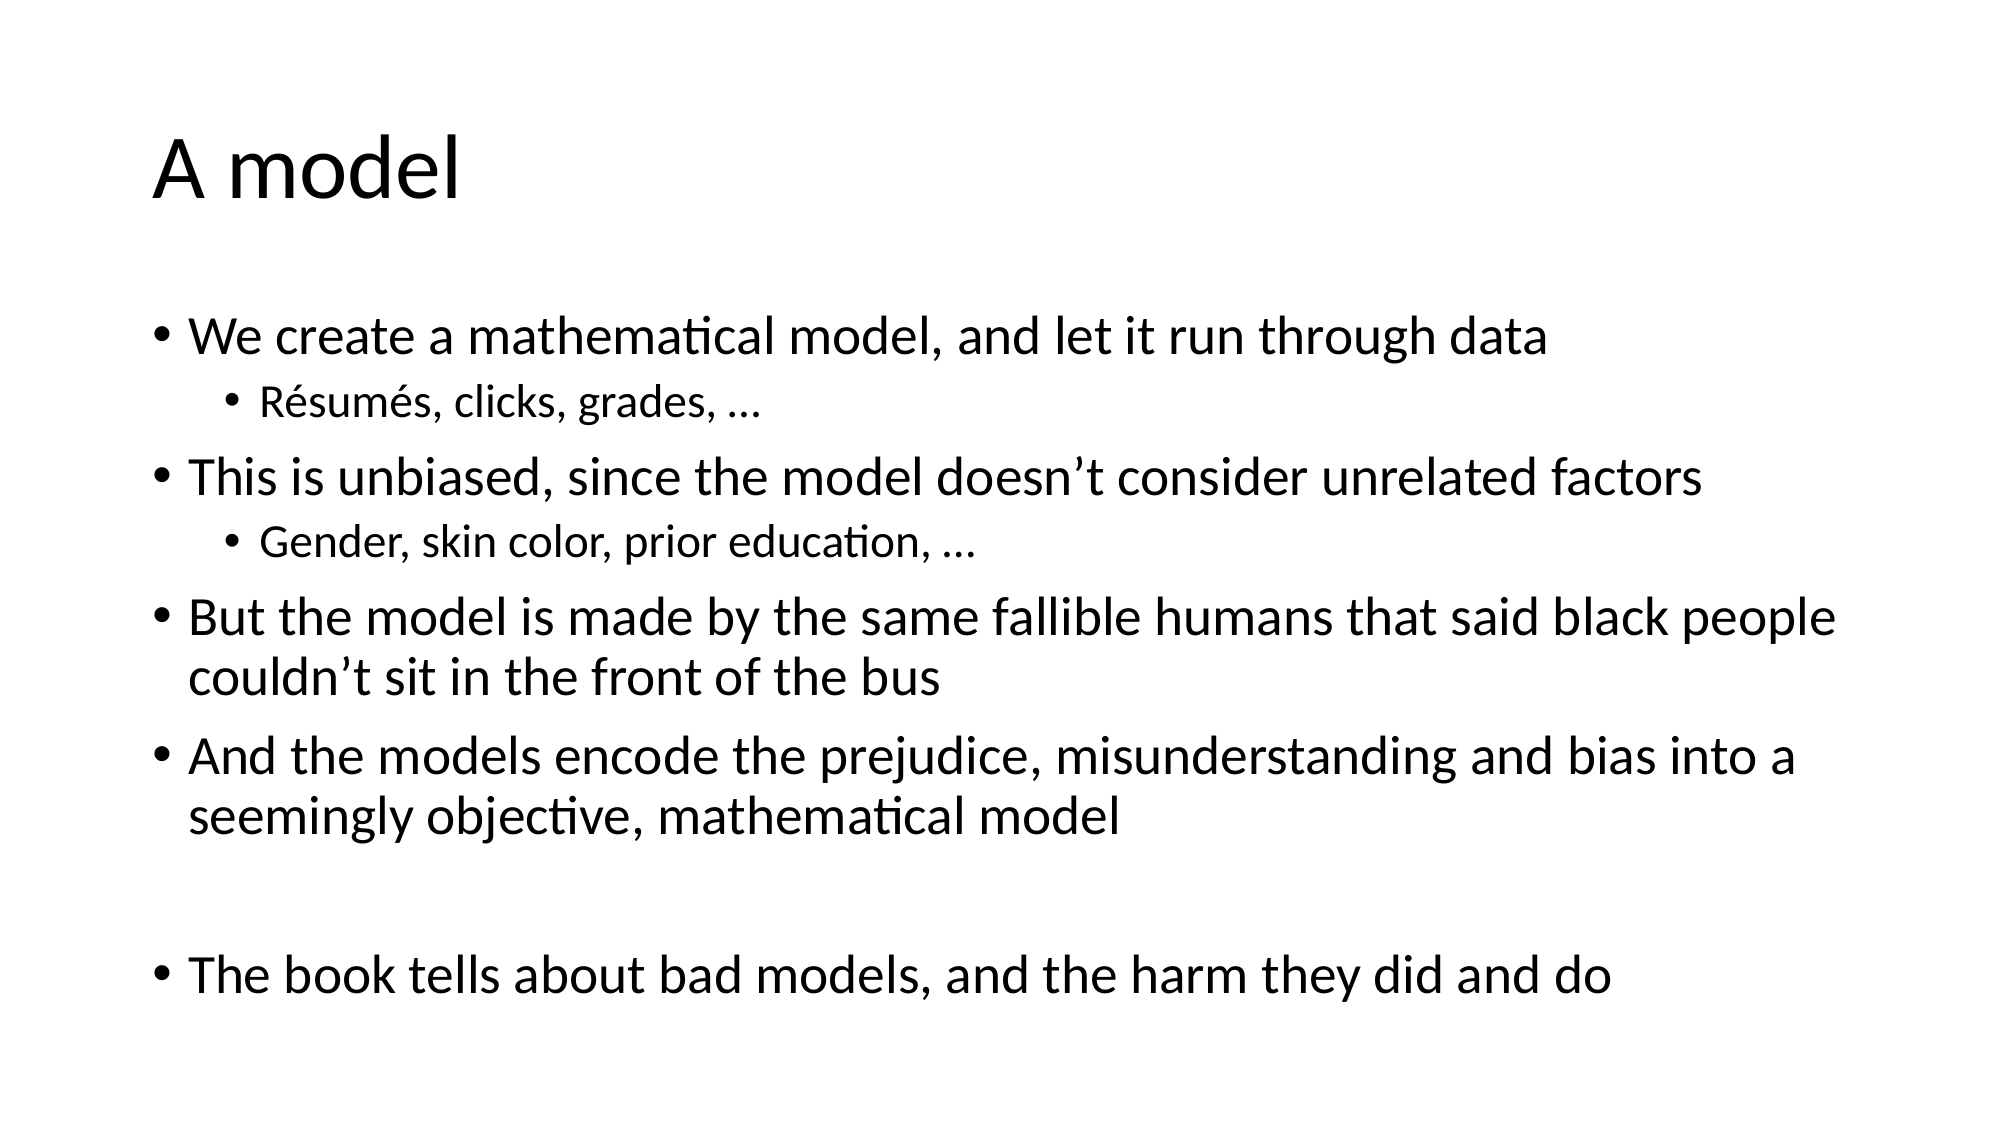

# A model
We create a mathematical model, and let it run through data
Résumés, clicks, grades, …
This is unbiased, since the model doesn’t consider unrelated factors
Gender, skin color, prior education, …
But the model is made by the same fallible humans that said black people couldn’t sit in the front of the bus
And the models encode the prejudice, misunderstanding and bias into a seemingly objective, mathematical model

The book tells about bad models, and the harm they did and do